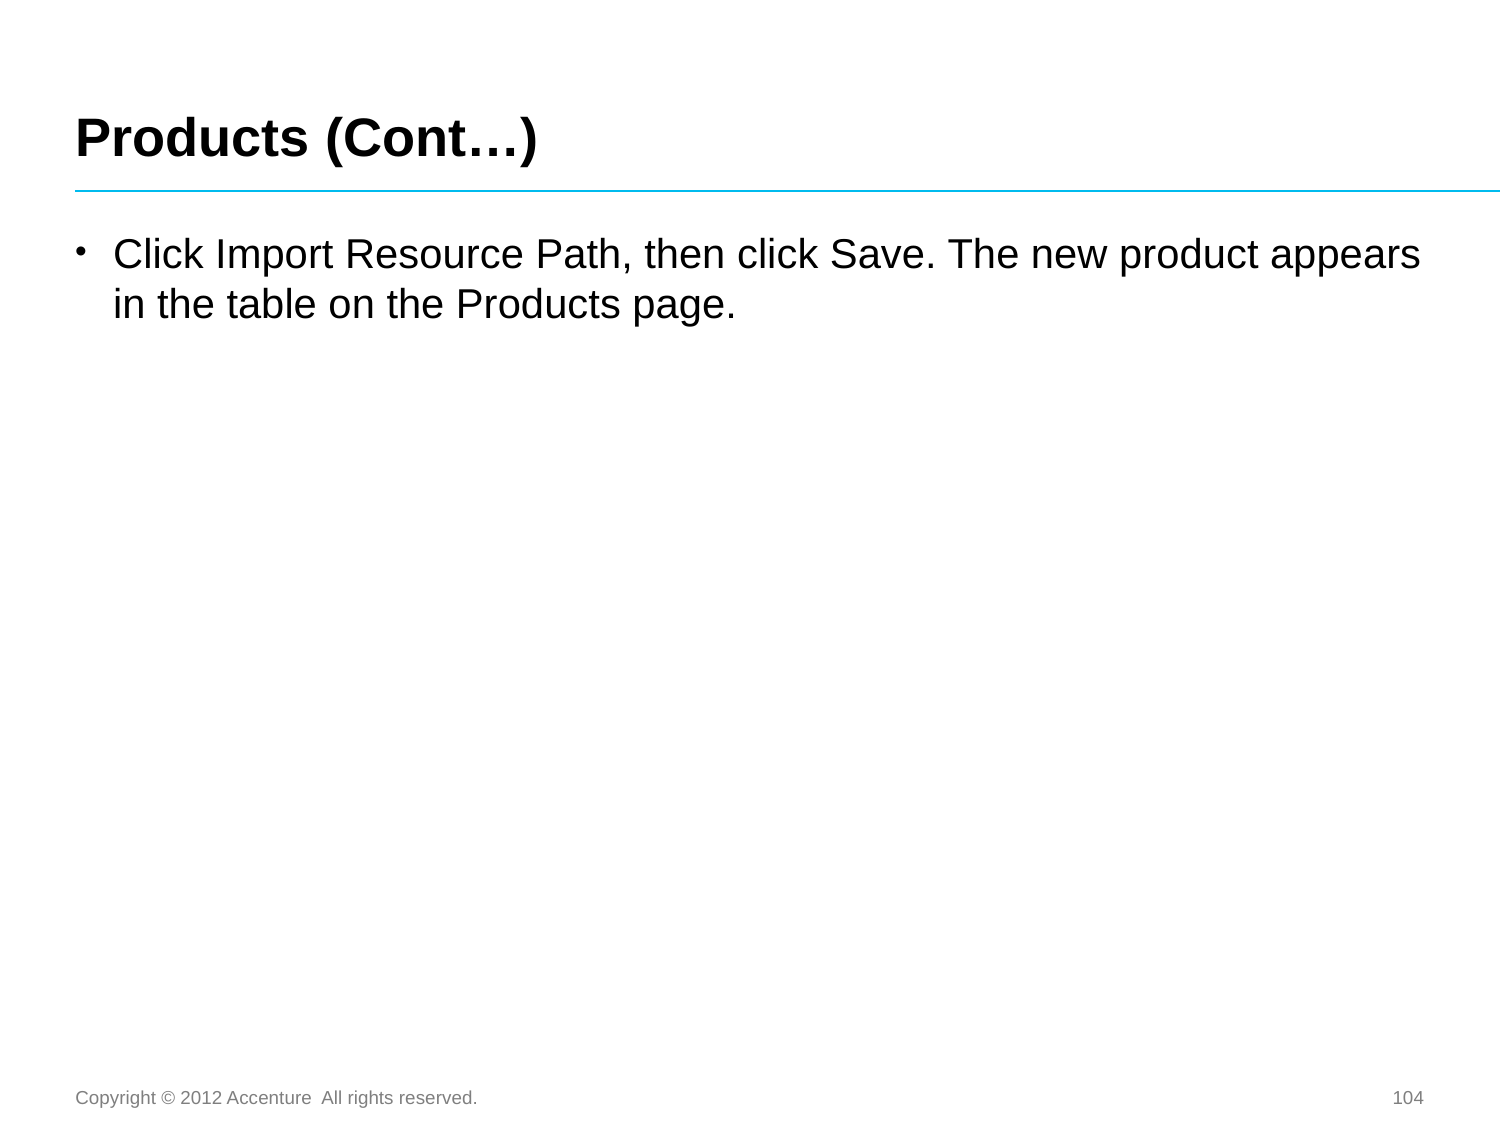

# Products (Cont…)
Click Import Resource Path, then click Save. The new product appears in the table on the Products page.